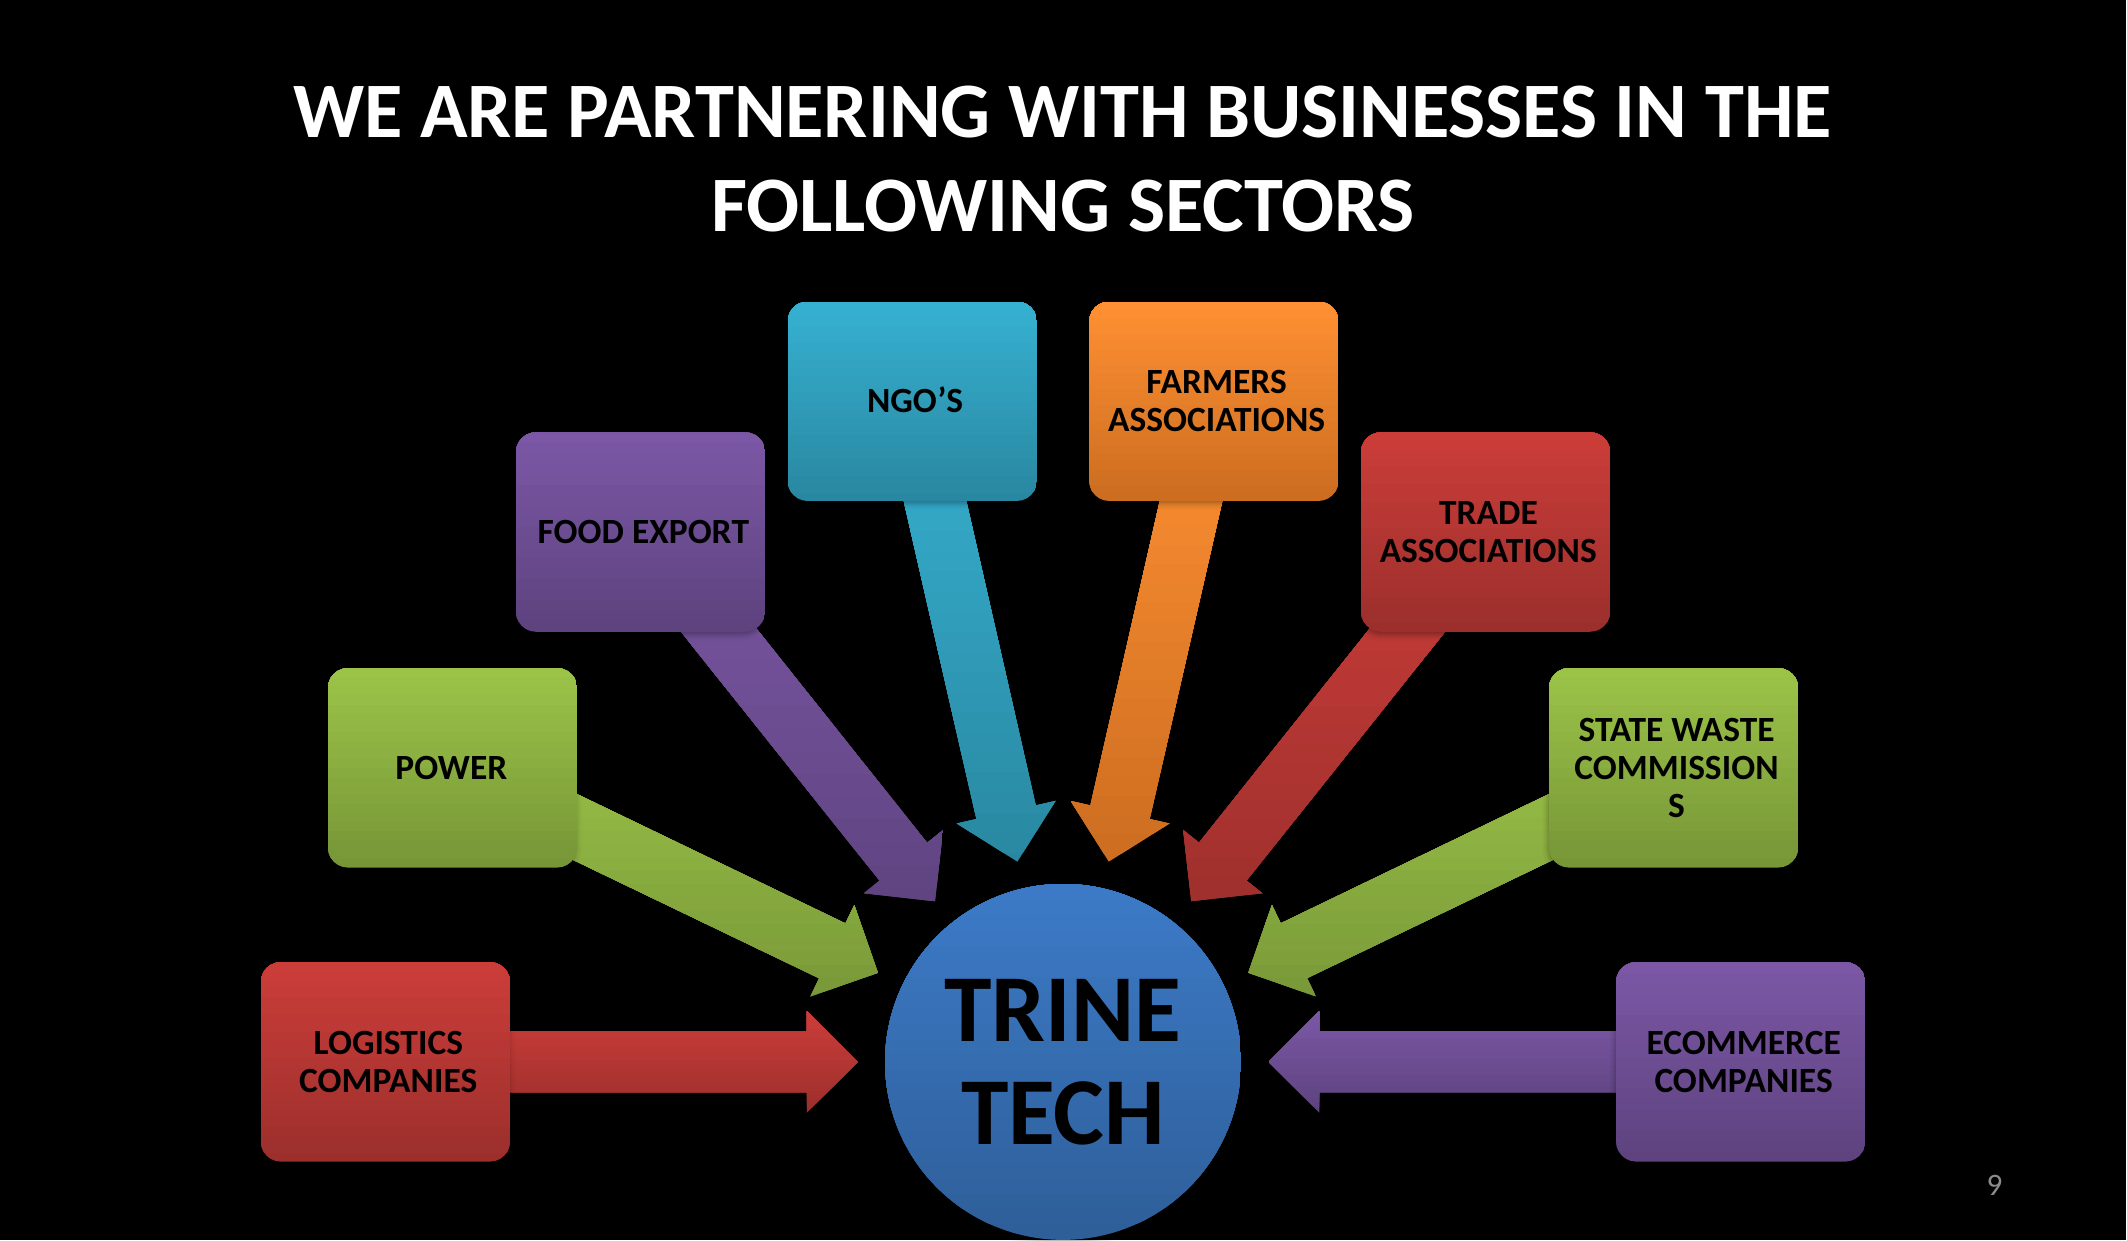

# WE ARE PARTNERING WITH BUSINESSES IN THE FOLLOWING SECTORS
TRINE TECH
LOGISTICS COMPANIES
POWER
FOOD EXPORT
NGO’S
FARMERS ASSOCIATIONS
TRADE ASSOCIATIONS
STATE WASTE COMMISSIONS
ECOMMERCE COMPANIES
9